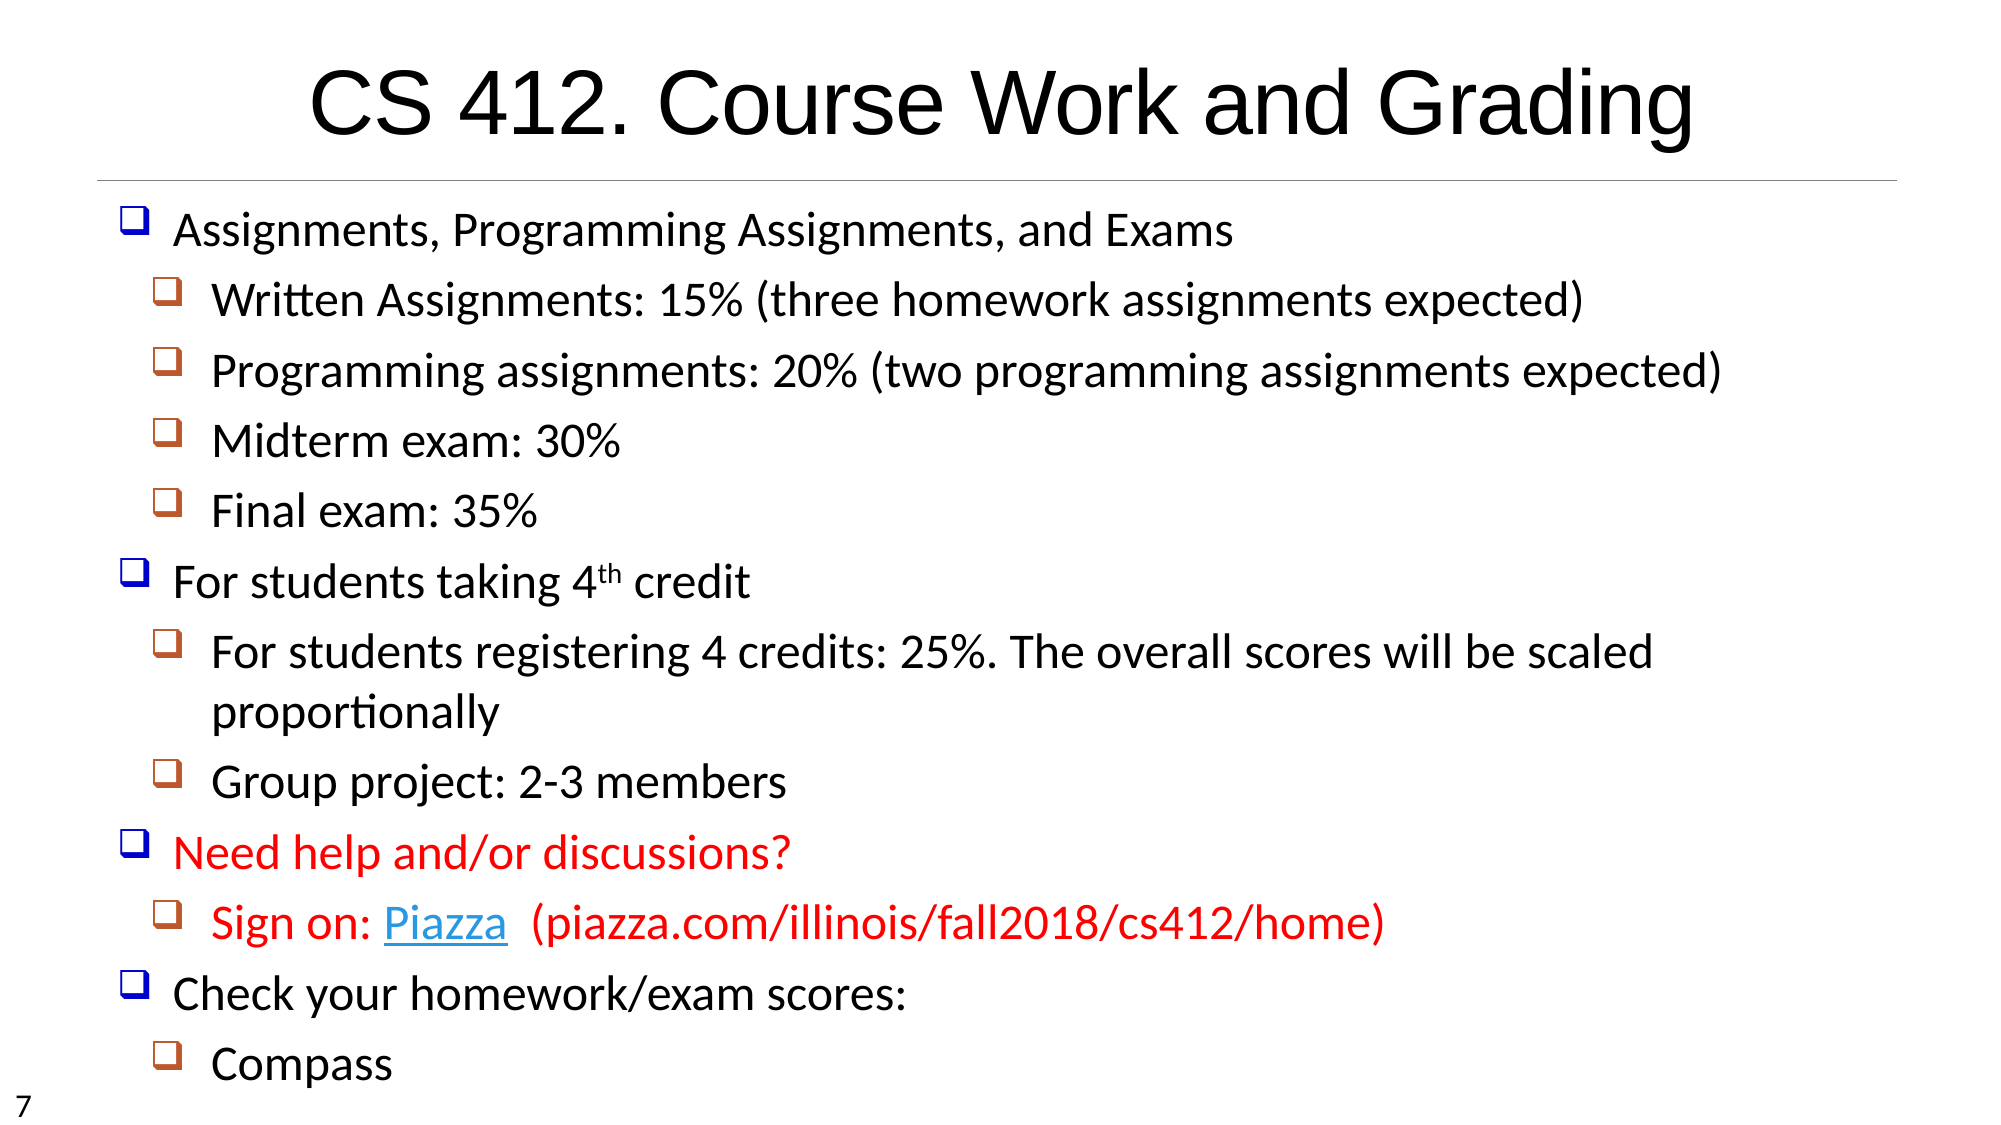

# CS 412. Course Work and Grading
Assignments, Programming Assignments, and Exams
Written Assignments: 15% (three homework assignments expected)
Programming assignments: 20% (two programming assignments expected)
Midterm exam: 30%
Final exam: 35%
For students taking 4th credit
For students registering 4 credits: 25%. The overall scores will be scaled proportionally
Group project: 2-3 members
Need help and/or discussions?
Sign on: Piazza  (piazza.com/illinois/fall2018/cs412/home)
Check your homework/exam scores:
Compass